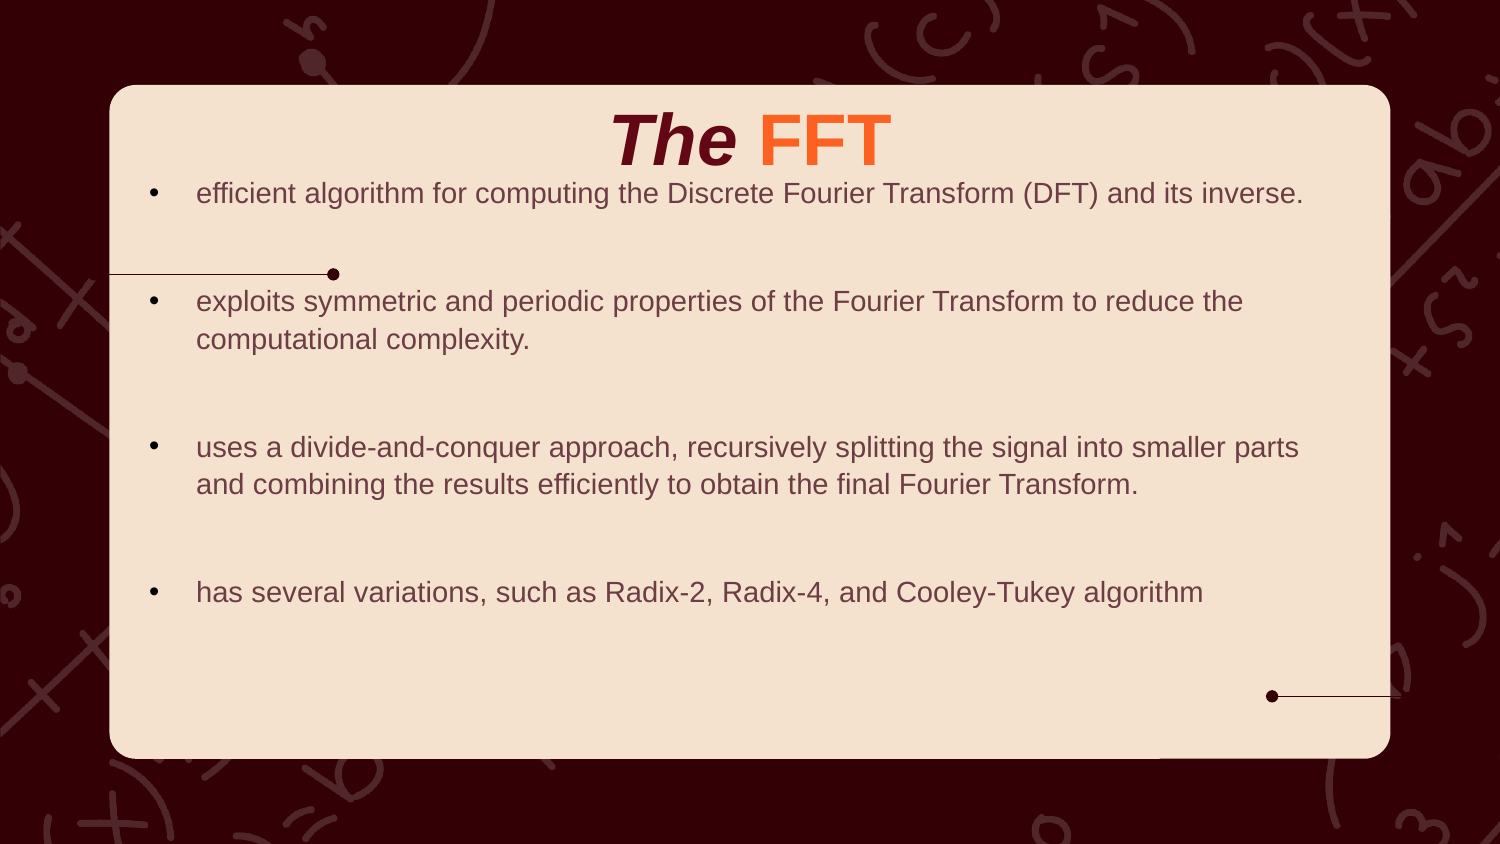

# The FFT
efficient algorithm for computing the Discrete Fourier Transform (DFT) and its inverse.

exploits symmetric and periodic properties of the Fourier Transform to reduce the computational complexity.

uses a divide-and-conquer approach, recursively splitting the signal into smaller parts and combining the results efficiently to obtain the final Fourier Transform.

has several variations, such as Radix-2, Radix-4, and Cooley-Tukey algorithm